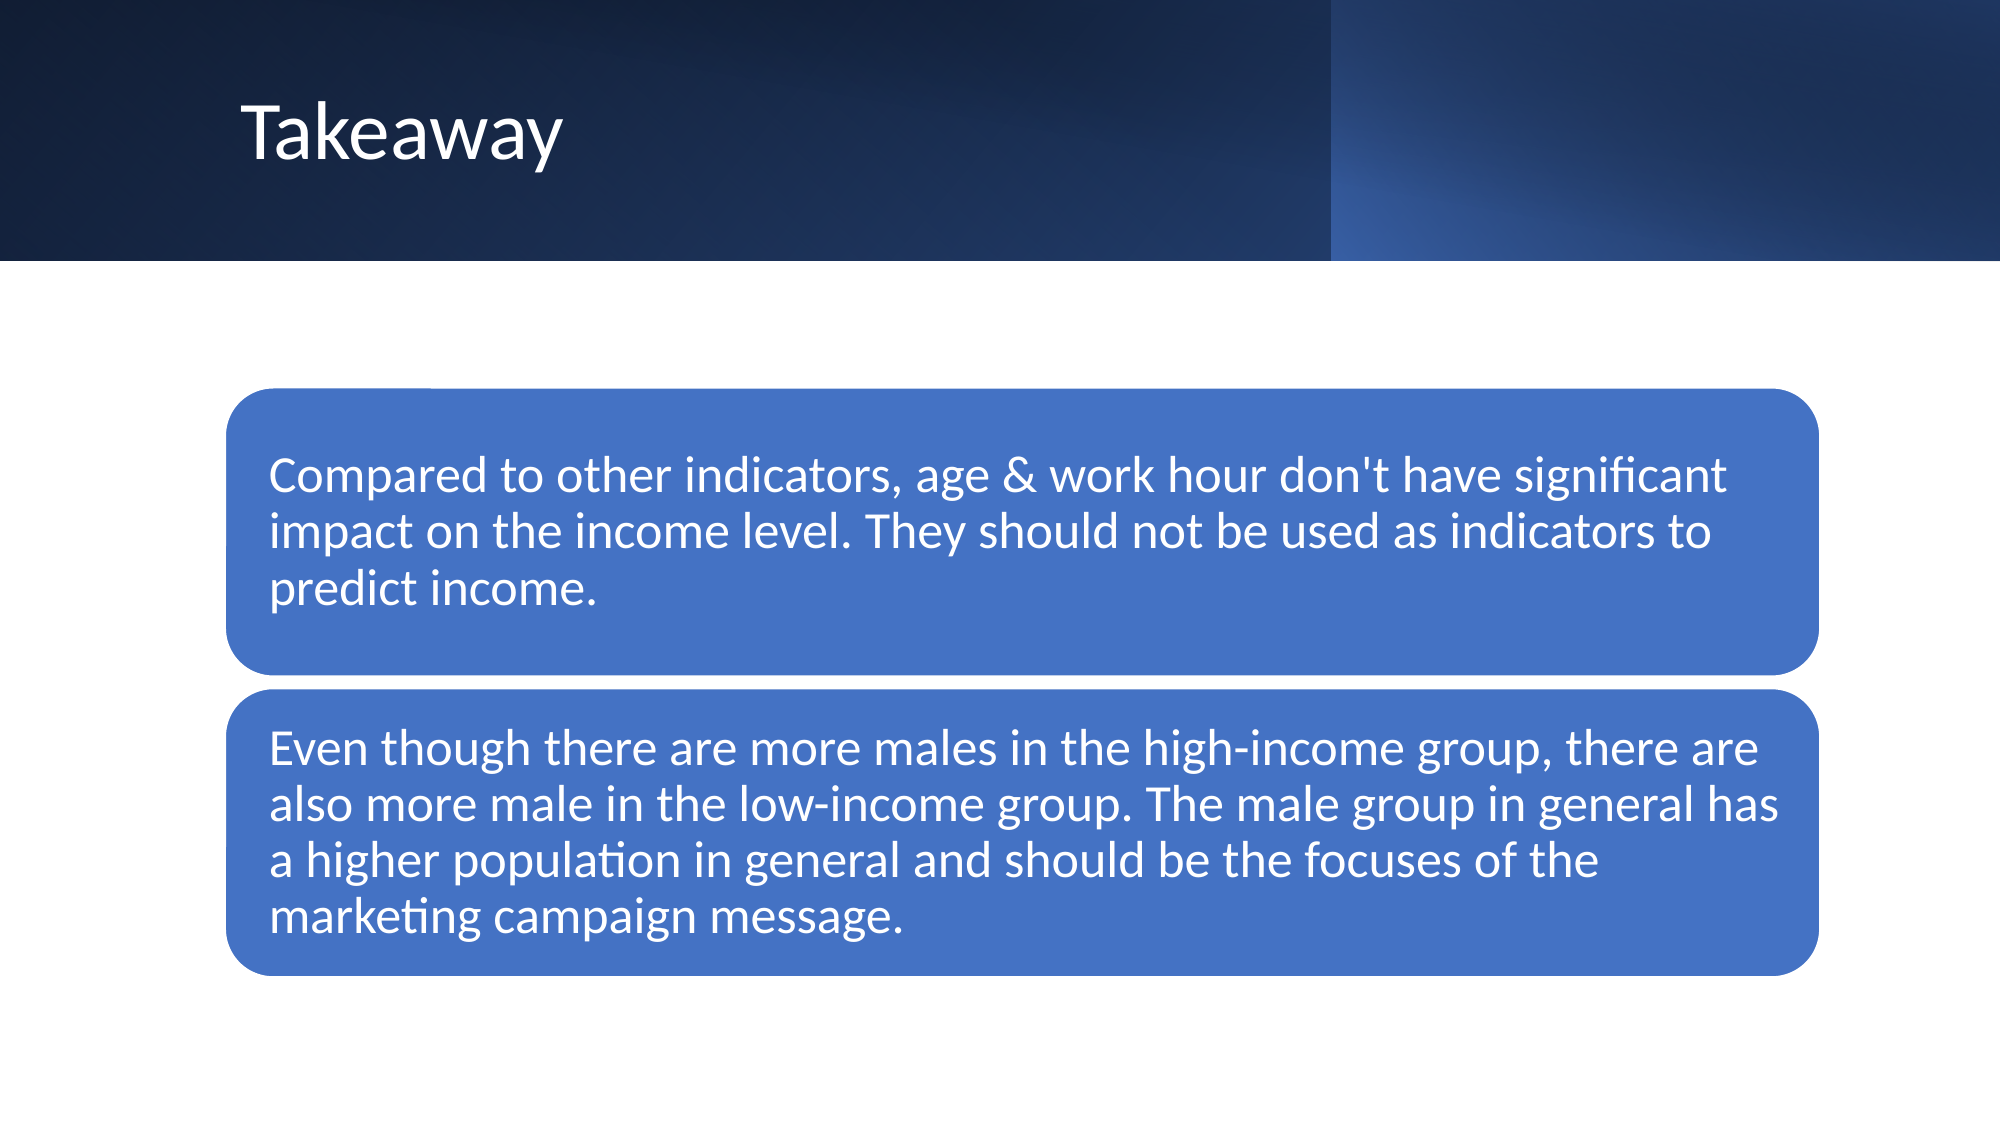

# Takeaway
Compared to other indicators, age & work hour don't have significant impact on the income level. They should not be used as indicators to predict income.
Even though there are more males in the high-income group, there are also more male in the low-income group. The male group in general has a higher population in general and should be the focuses of the marketing campaign message.